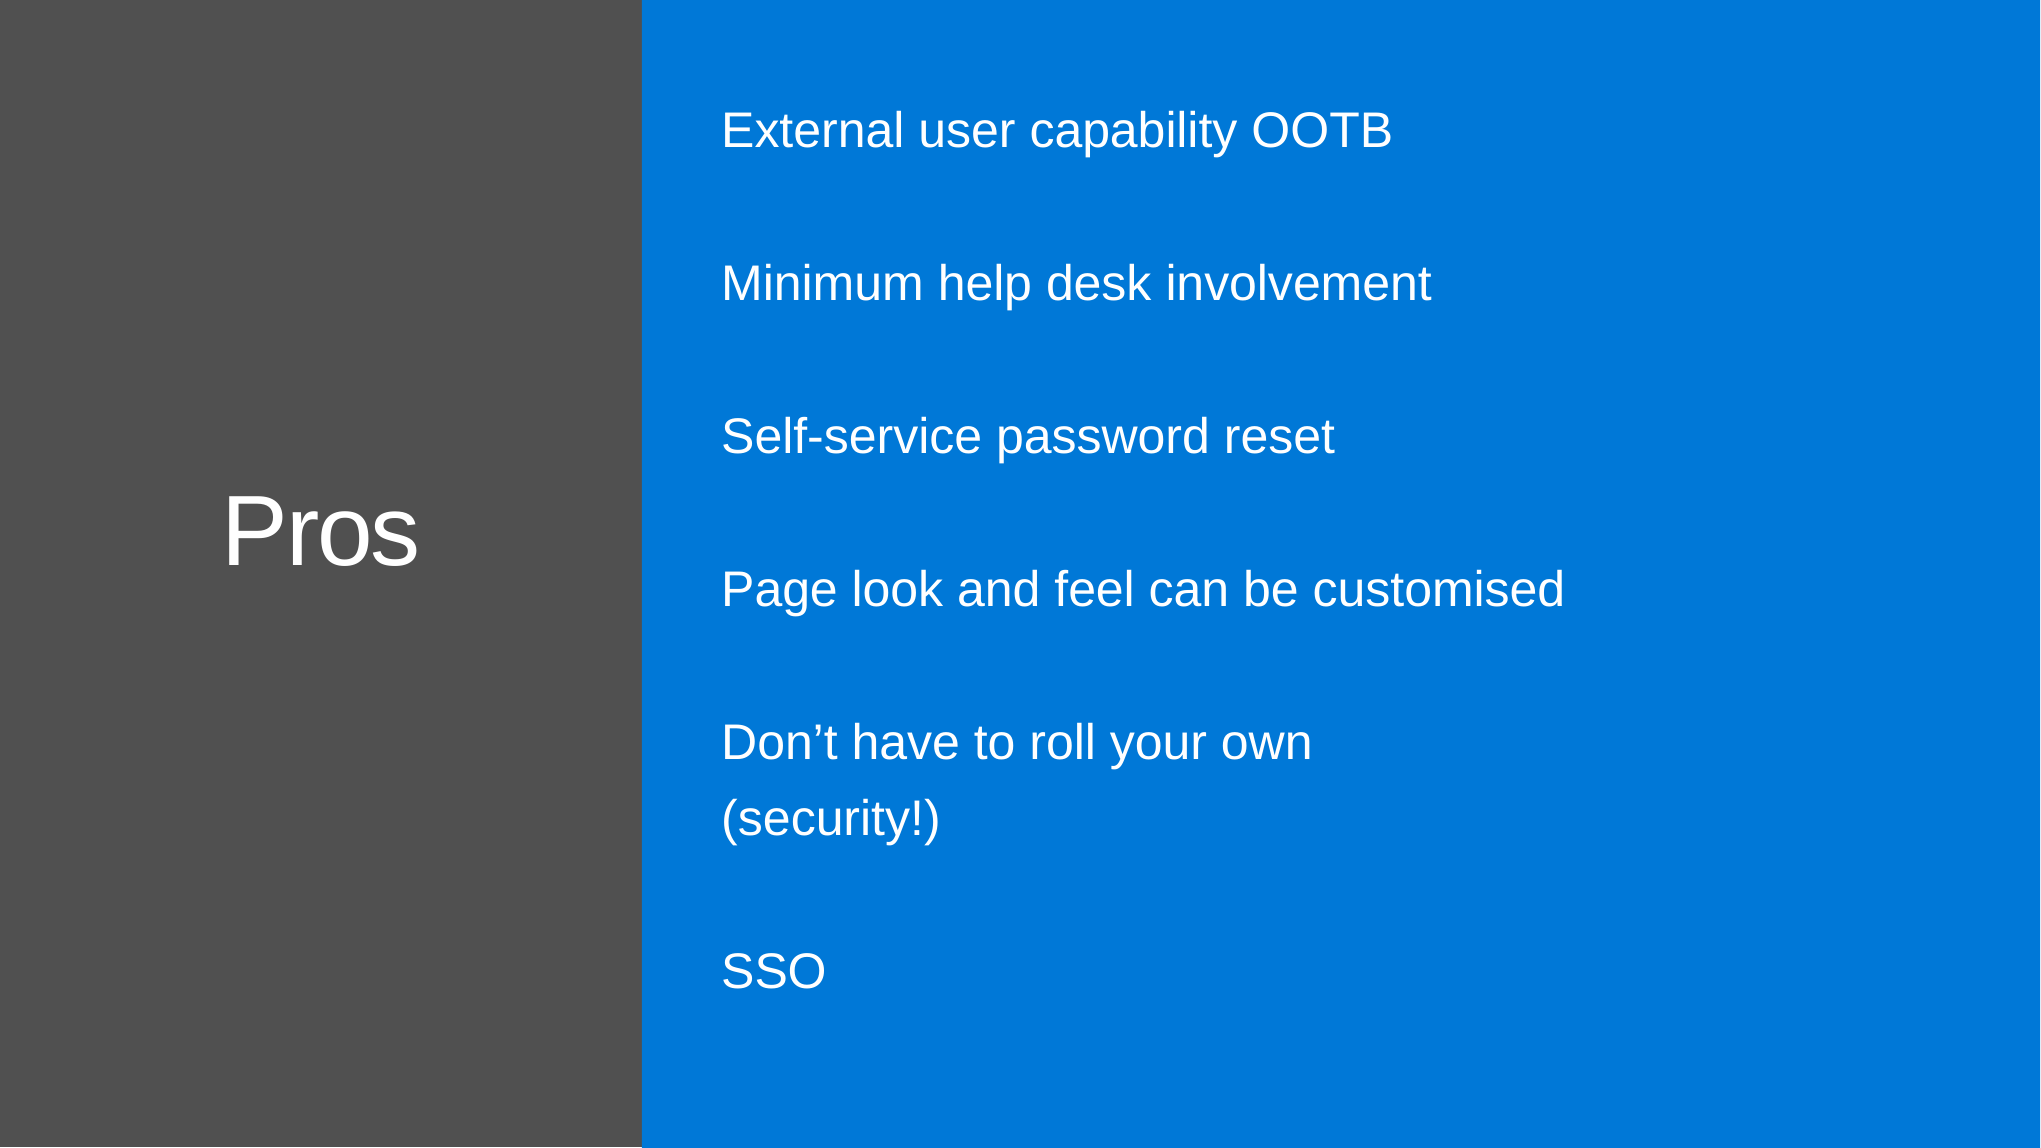

External user capability OOTB

Minimum help desk involvement

Self-service password reset

Page look and feel can be customised

Don’t have to roll your own
(security!)

SSO
# Pros